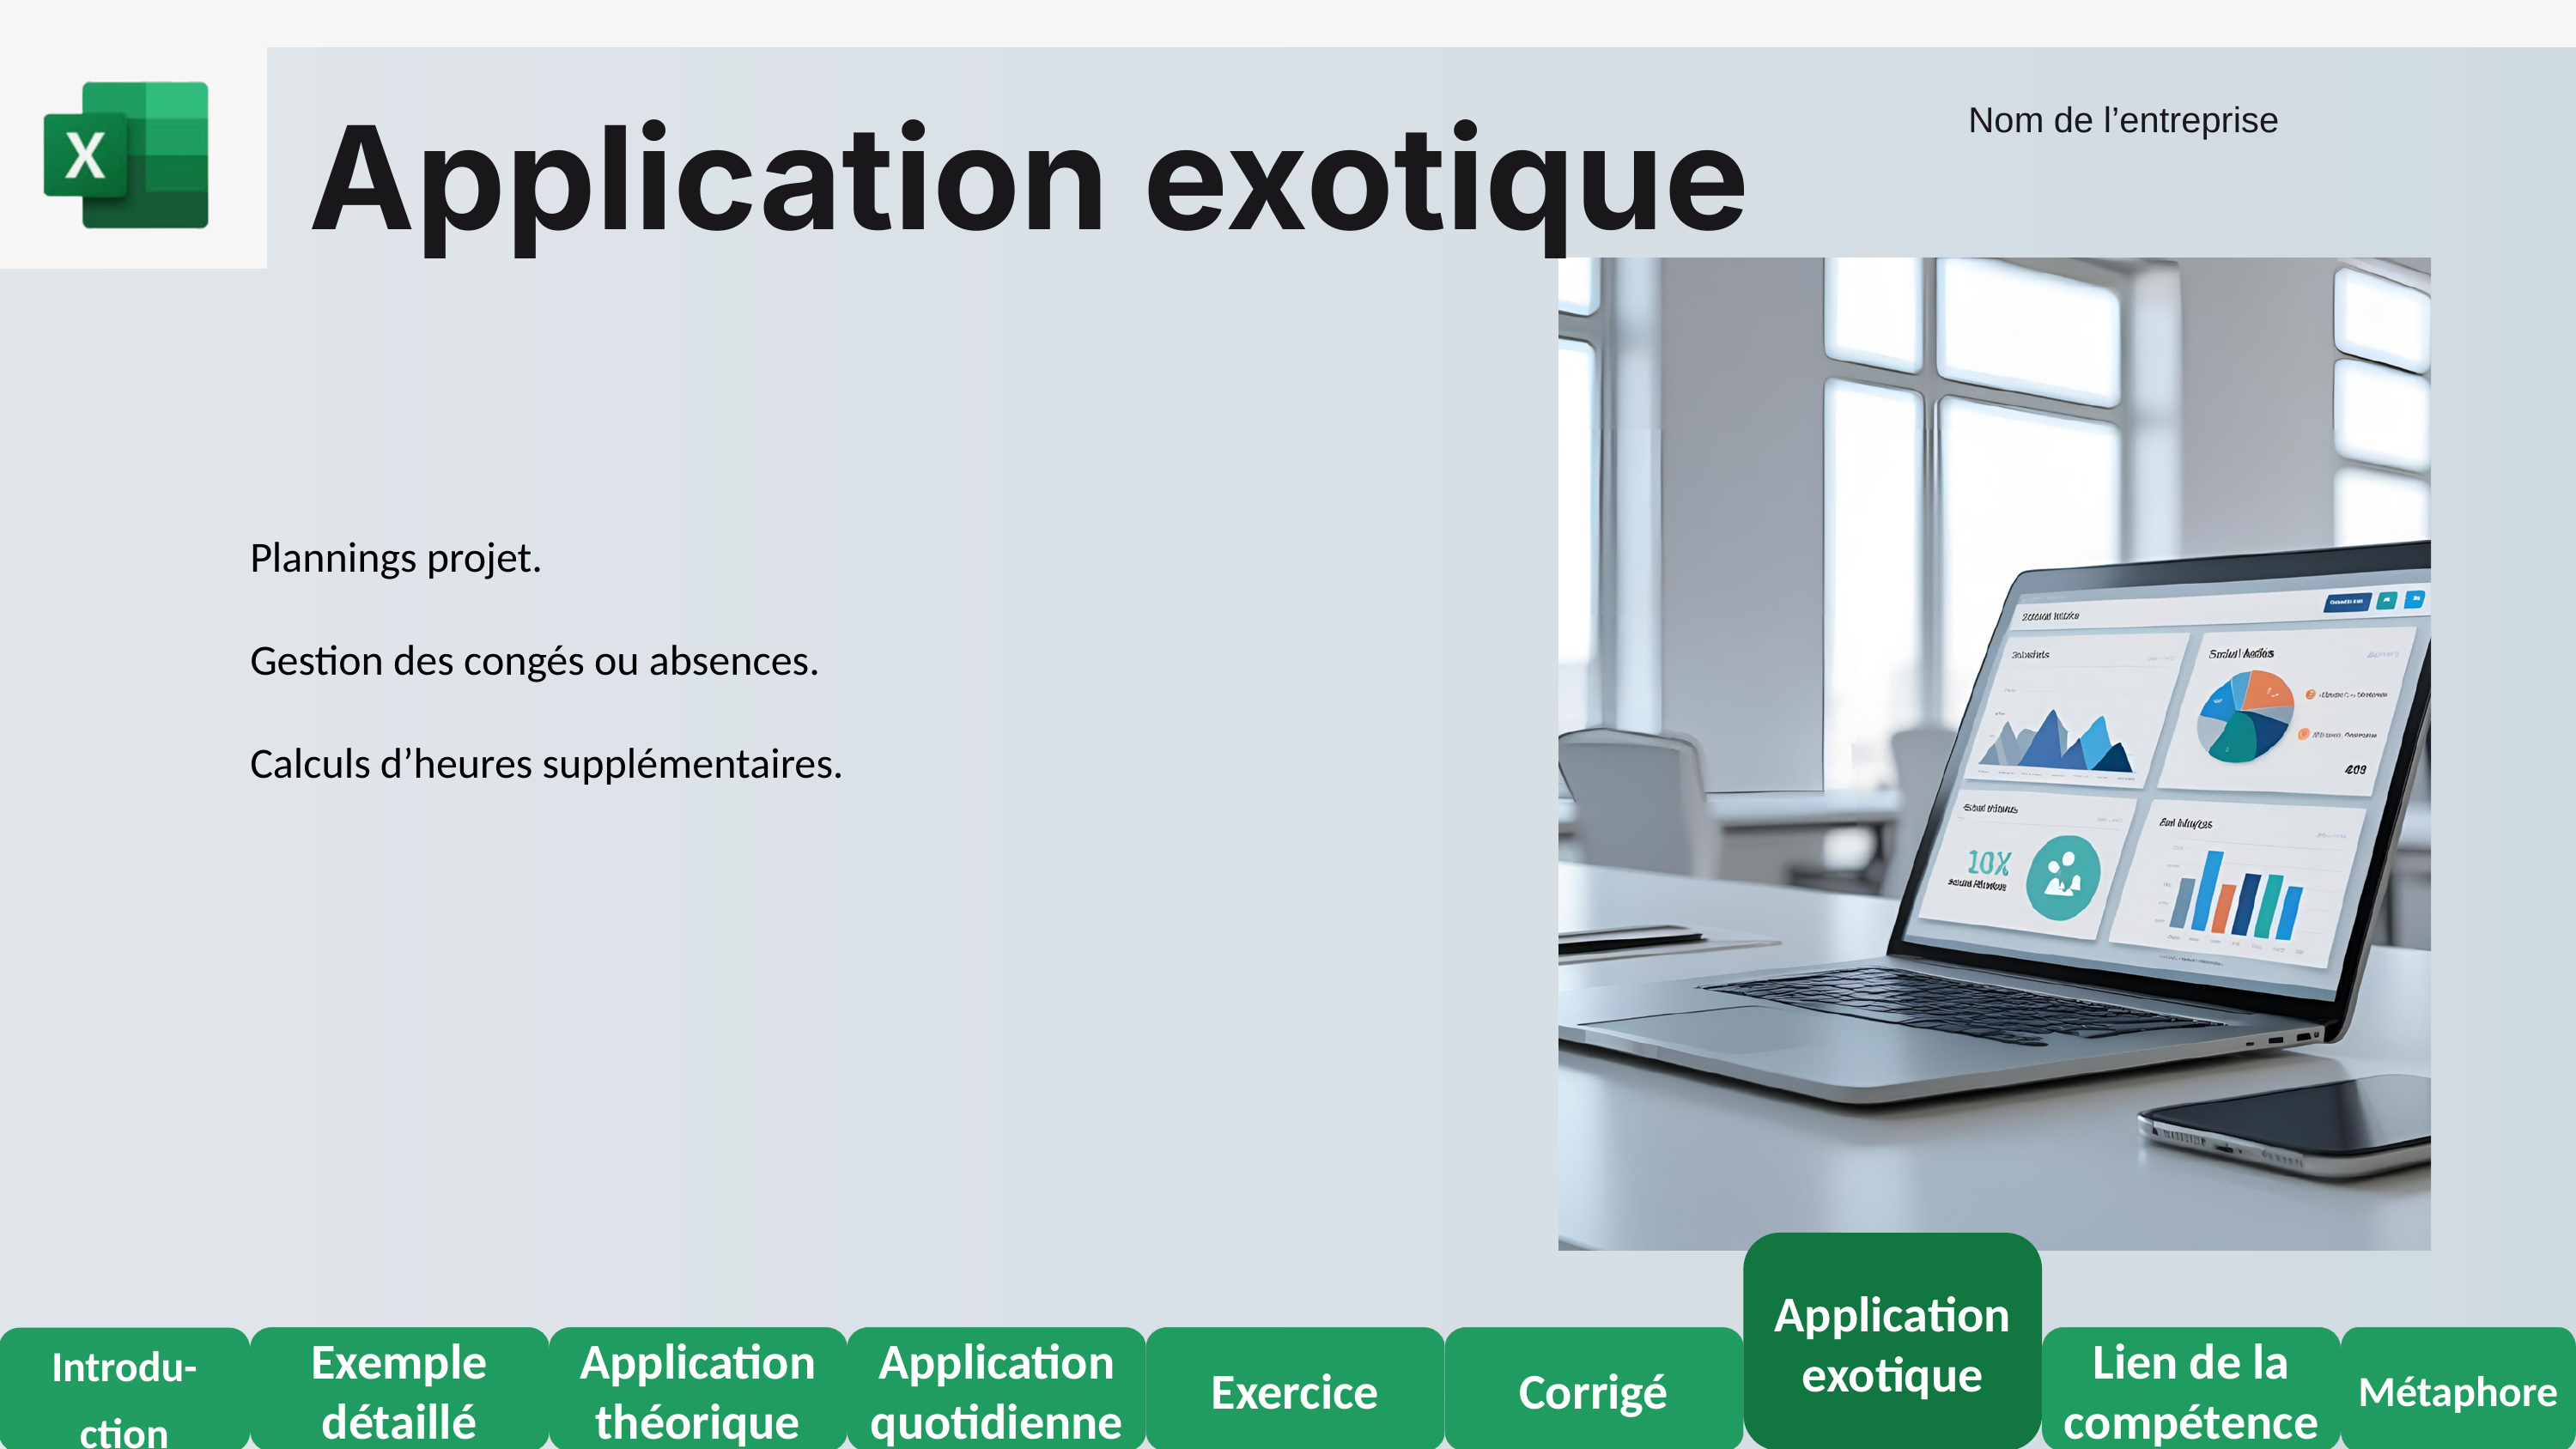

Application exotique
Nom de l’entreprise

Plannings projet.

Gestion des congés ou absences.

Calculs d’heures supplémentaires.
Application exotique
Introdu-
ction
Exemple détaillé
Application théorique
Application quotidienne
Exercice
Corrigé
Lien de la compétence
Métaphore